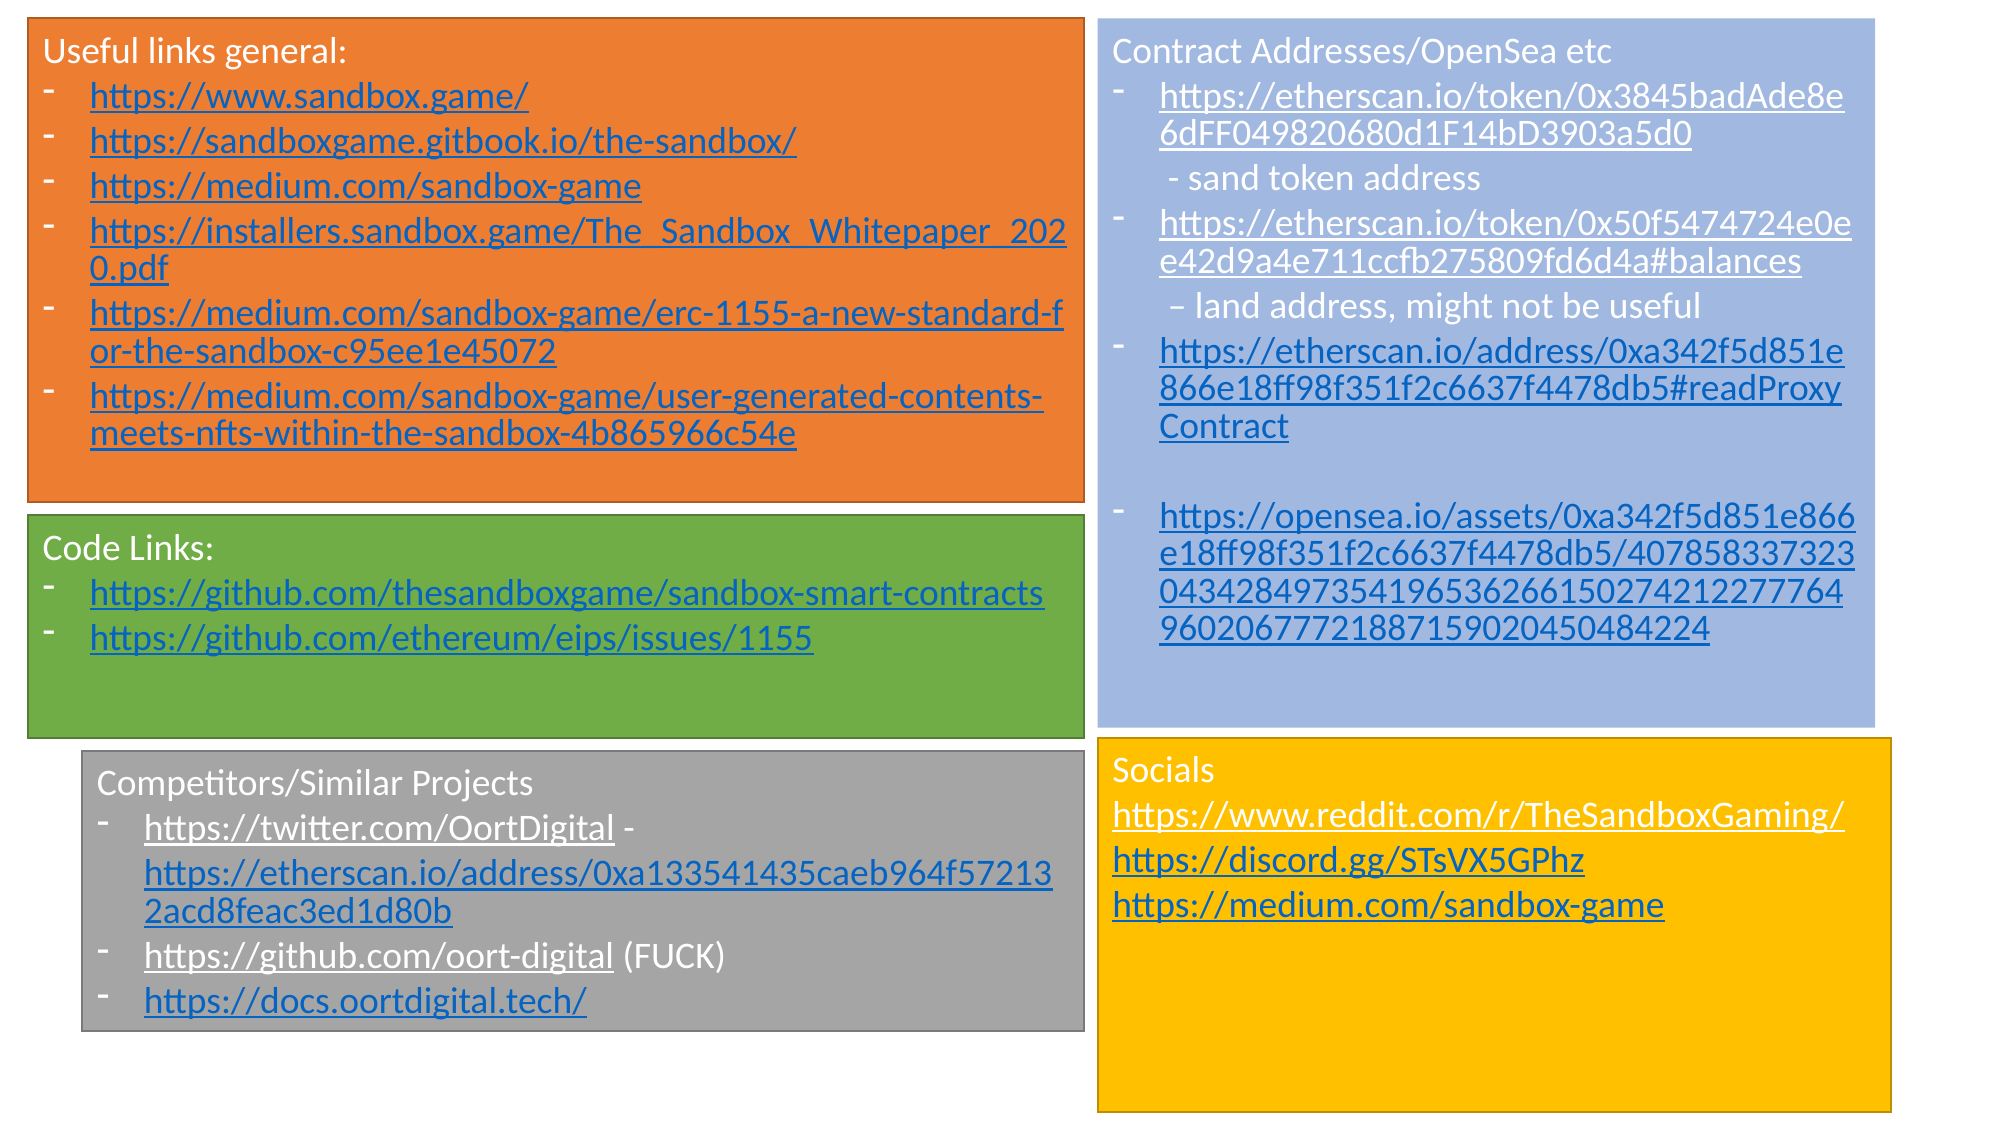

Useful links general:
https://www.sandbox.game/
https://sandboxgame.gitbook.io/the-sandbox/
https://medium.com/sandbox-game
https://installers.sandbox.game/The_Sandbox_Whitepaper_2020.pdf
https://medium.com/sandbox-game/erc-1155-a-new-standard-for-the-sandbox-c95ee1e45072
https://medium.com/sandbox-game/user-generated-contents-meets-nfts-within-the-sandbox-4b865966c54e

Contract Addresses/OpenSea etc
https://etherscan.io/token/0x3845badAde8e6dFF049820680d1F14bD3903a5d0 - sand token address
https://etherscan.io/token/0x50f5474724e0ee42d9a4e711ccfb275809fd6d4a#balances – land address, might not be useful
https://etherscan.io/address/0xa342f5d851e866e18ff98f351f2c6637f4478db5#readProxyContract

https://opensea.io/assets/0xa342f5d851e866e18ff98f351f2c6637f4478db5/40785833732304342849735419653626615027421227776496020677721887159020450484224

Code Links:
https://github.com/thesandboxgame/sandbox-smart-contracts
https://github.com/ethereum/eips/issues/1155

Socials
https://www.reddit.com/r/TheSandboxGaming/
https://discord.gg/STsVX5GPhz
https://medium.com/sandbox-game

Competitors/Similar Projects
https://twitter.com/OortDigital - https://etherscan.io/address/0xa133541435caeb964f572132acd8feac3ed1d80b
https://github.com/oort-digital (FUCK)
https://docs.oortdigital.tech/